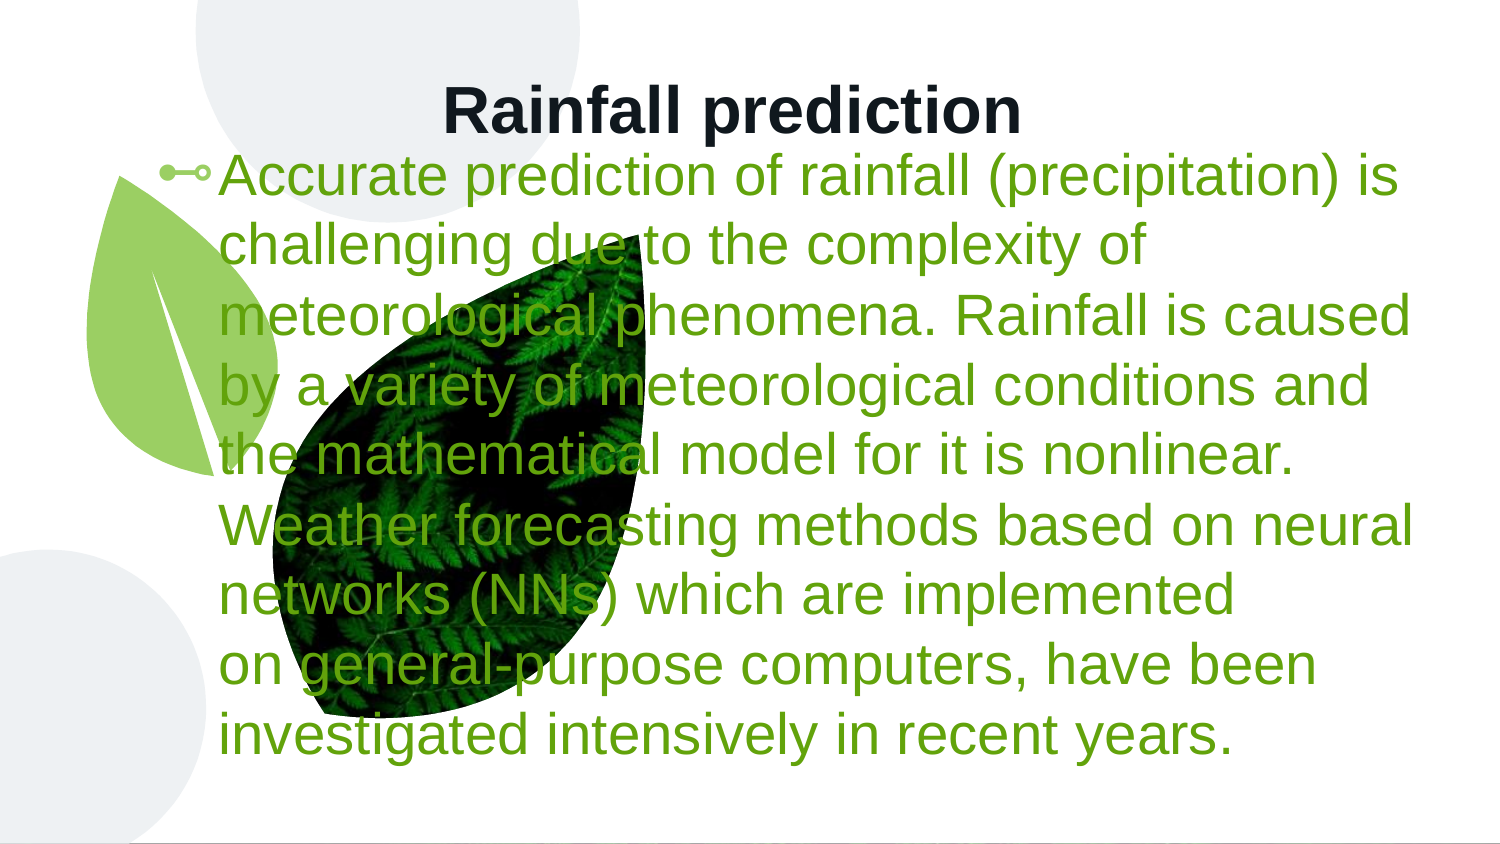

Rainfall prediction
Accurate prediction of rainfall (precipitation) is challenging due to the complexity of meteorological phenomena. Rainfall is caused by a variety of meteorological conditions and the mathematical model for it is nonlinear. Weather forecasting methods based on neural networks (NNs) which are implemented on general-purpose computers, have been investigated intensively in recent years.